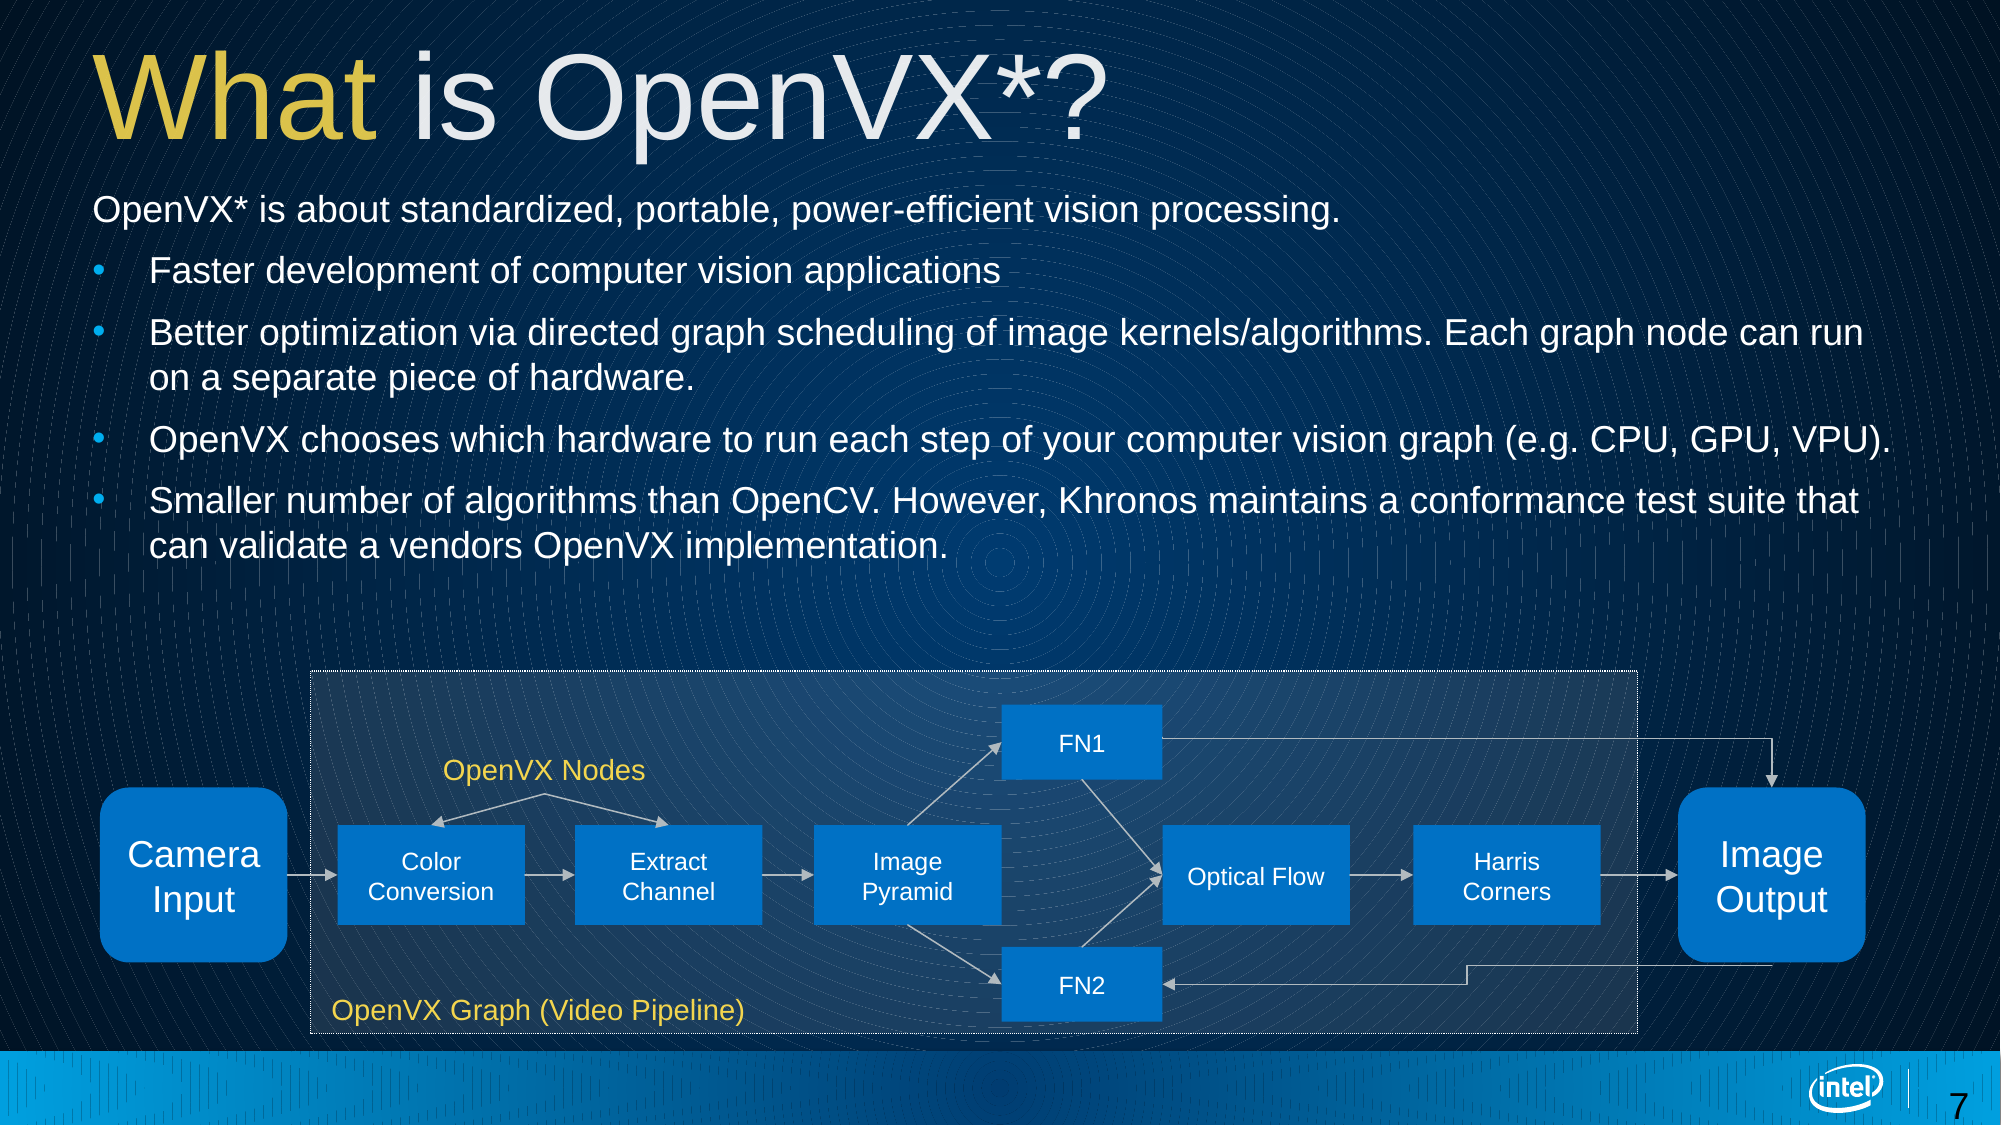

# What is OpenVX*?
OpenVX* is about standardized, portable, power-efficient vision processing.
Faster development of computer vision applications
Better optimization via directed graph scheduling of image kernels/algorithms. Each graph node can run on a separate piece of hardware.
OpenVX chooses which hardware to run each step of your computer vision graph (e.g. CPU, GPU, VPU).
Smaller number of algorithms than OpenCV. However, Khronos maintains a conformance test suite that can validate a vendors OpenVX implementation.

FN1
OpenVX Nodes
Camera Input
Image Output
Color Conversion
Extract Channel
Image Pyramid
Optical Flow
Harris Corners
FN2
OpenVX Graph (Video Pipeline)
7